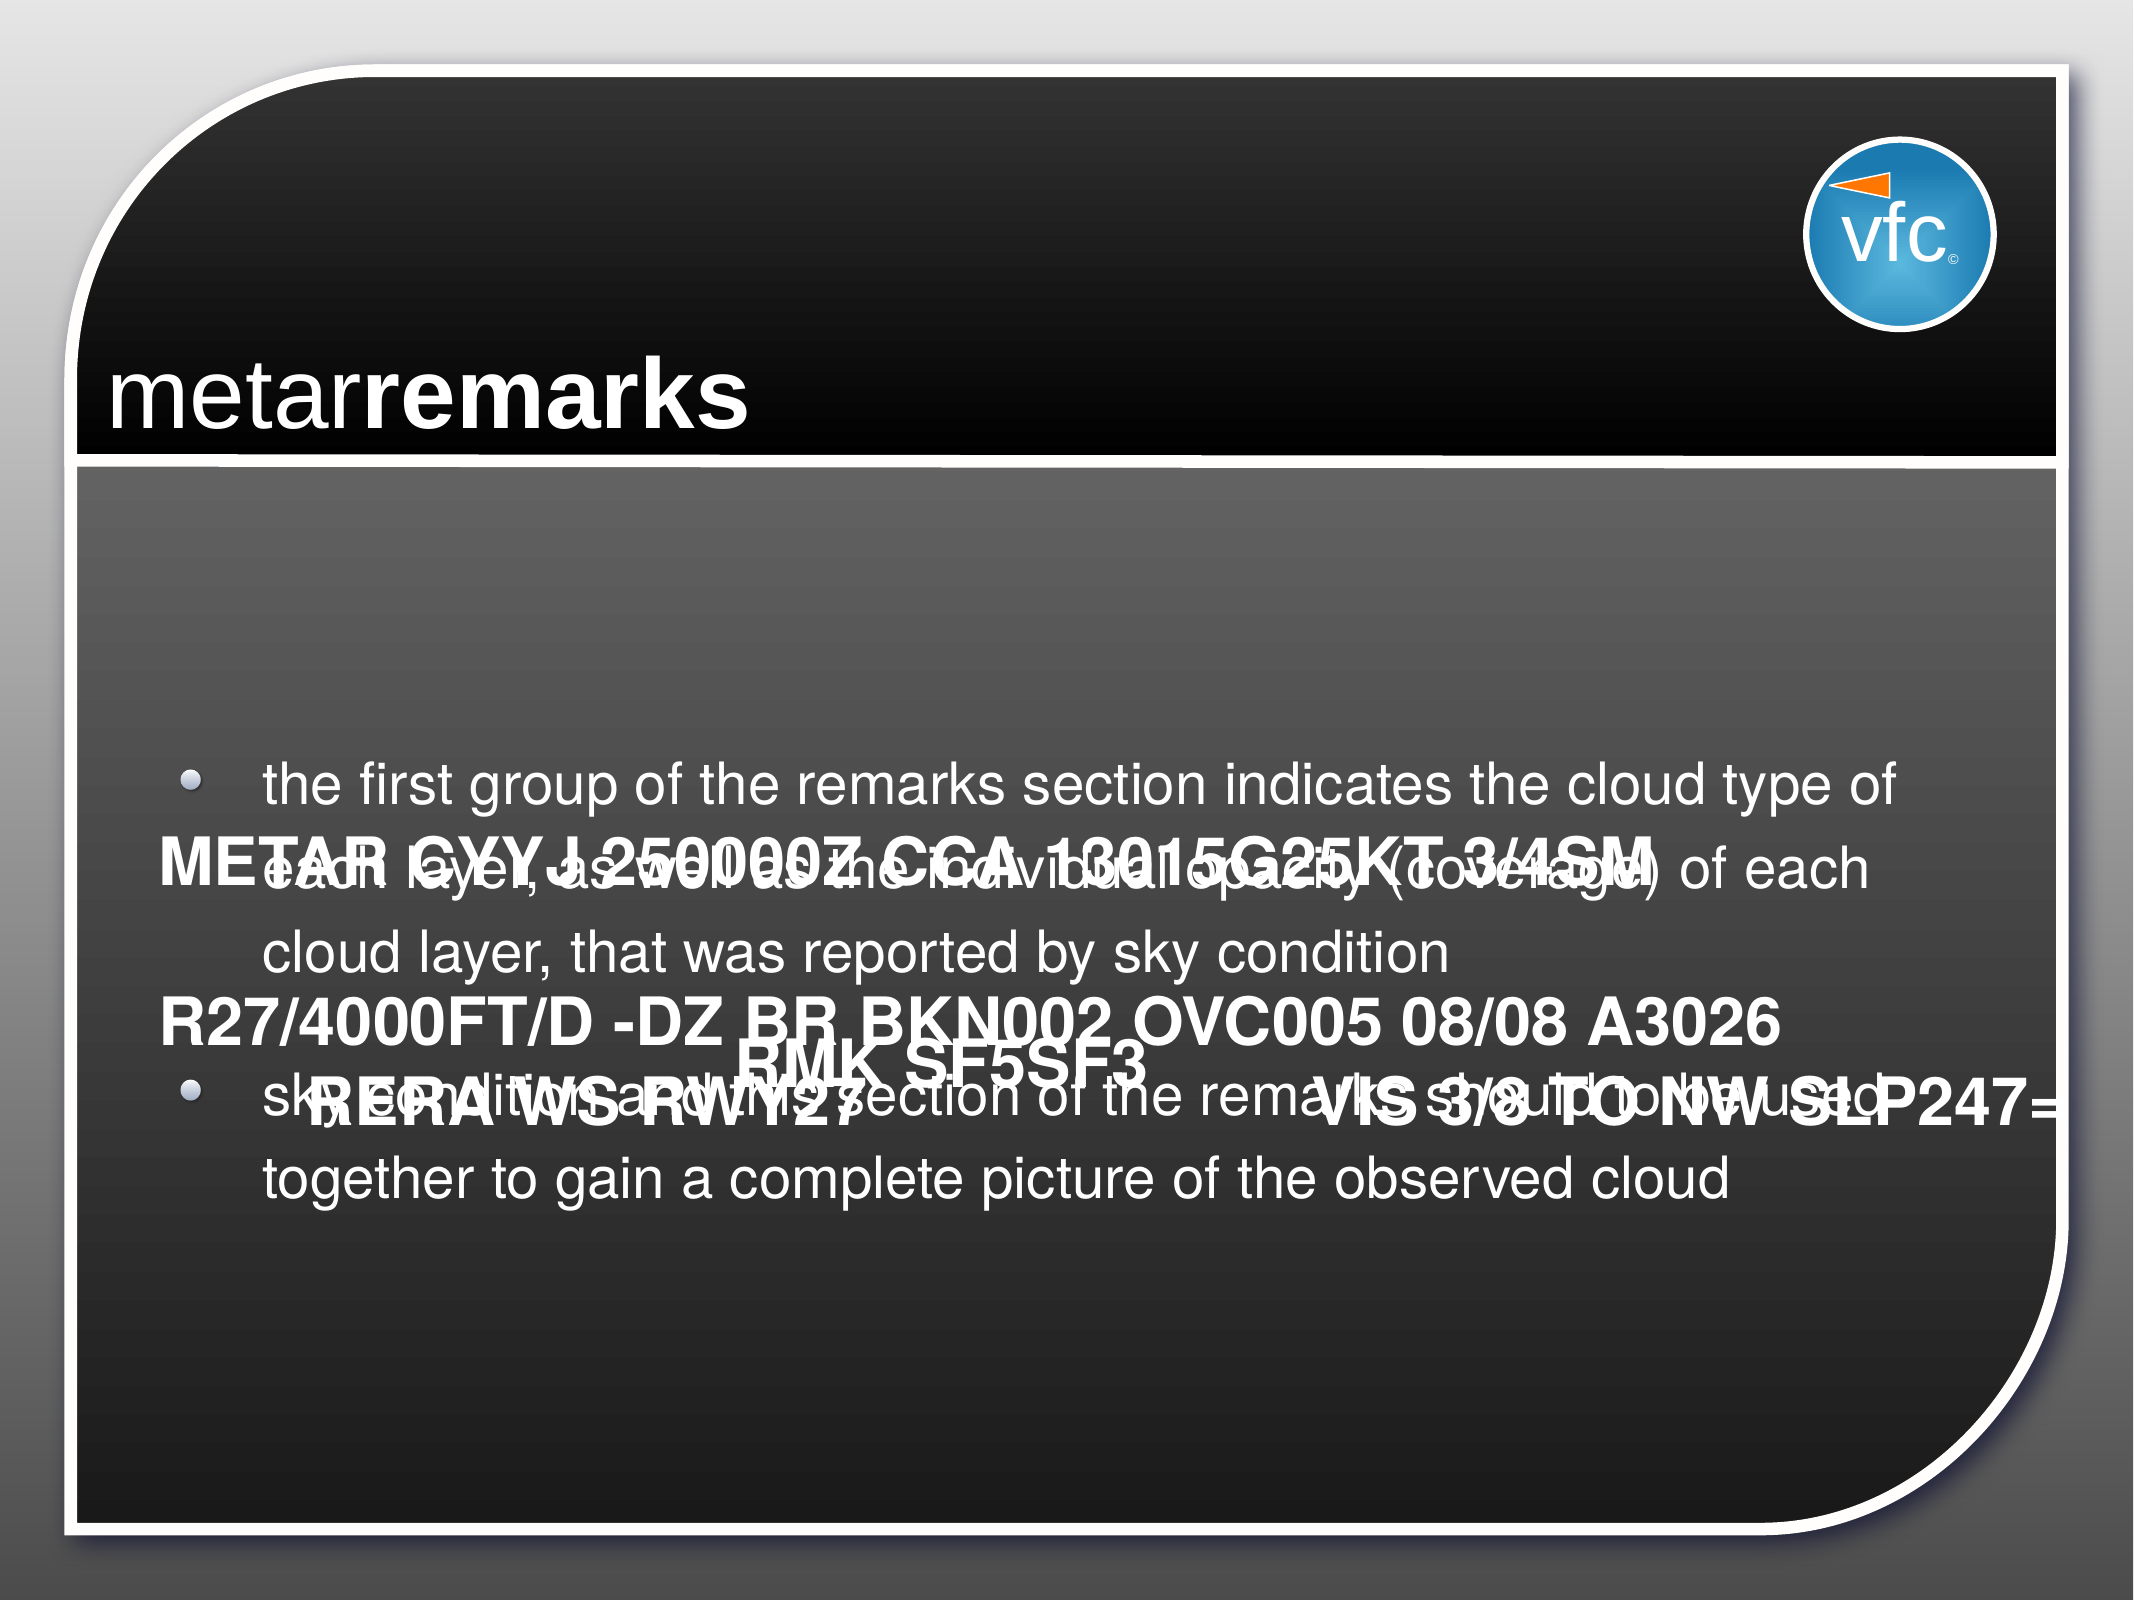

vfc©

# metarremarks
the first group of the remarks section indicates the cloud type of each layer, as well as the individual opacity (coverage) of each cloud layer, that was reported by sky condition
sky condition and this section of the remarks should to be used together to gain a complete picture of the observed cloud

METAR CYYJ 250000Z CCA 13015G25KT 3/4SM
R27/4000FT/D -DZ BR BKN002 OVC005 08/08 A3026                               RERA WS RWY27                        VIS 3/8 TO NW SLP247=
RMK SF5SF3